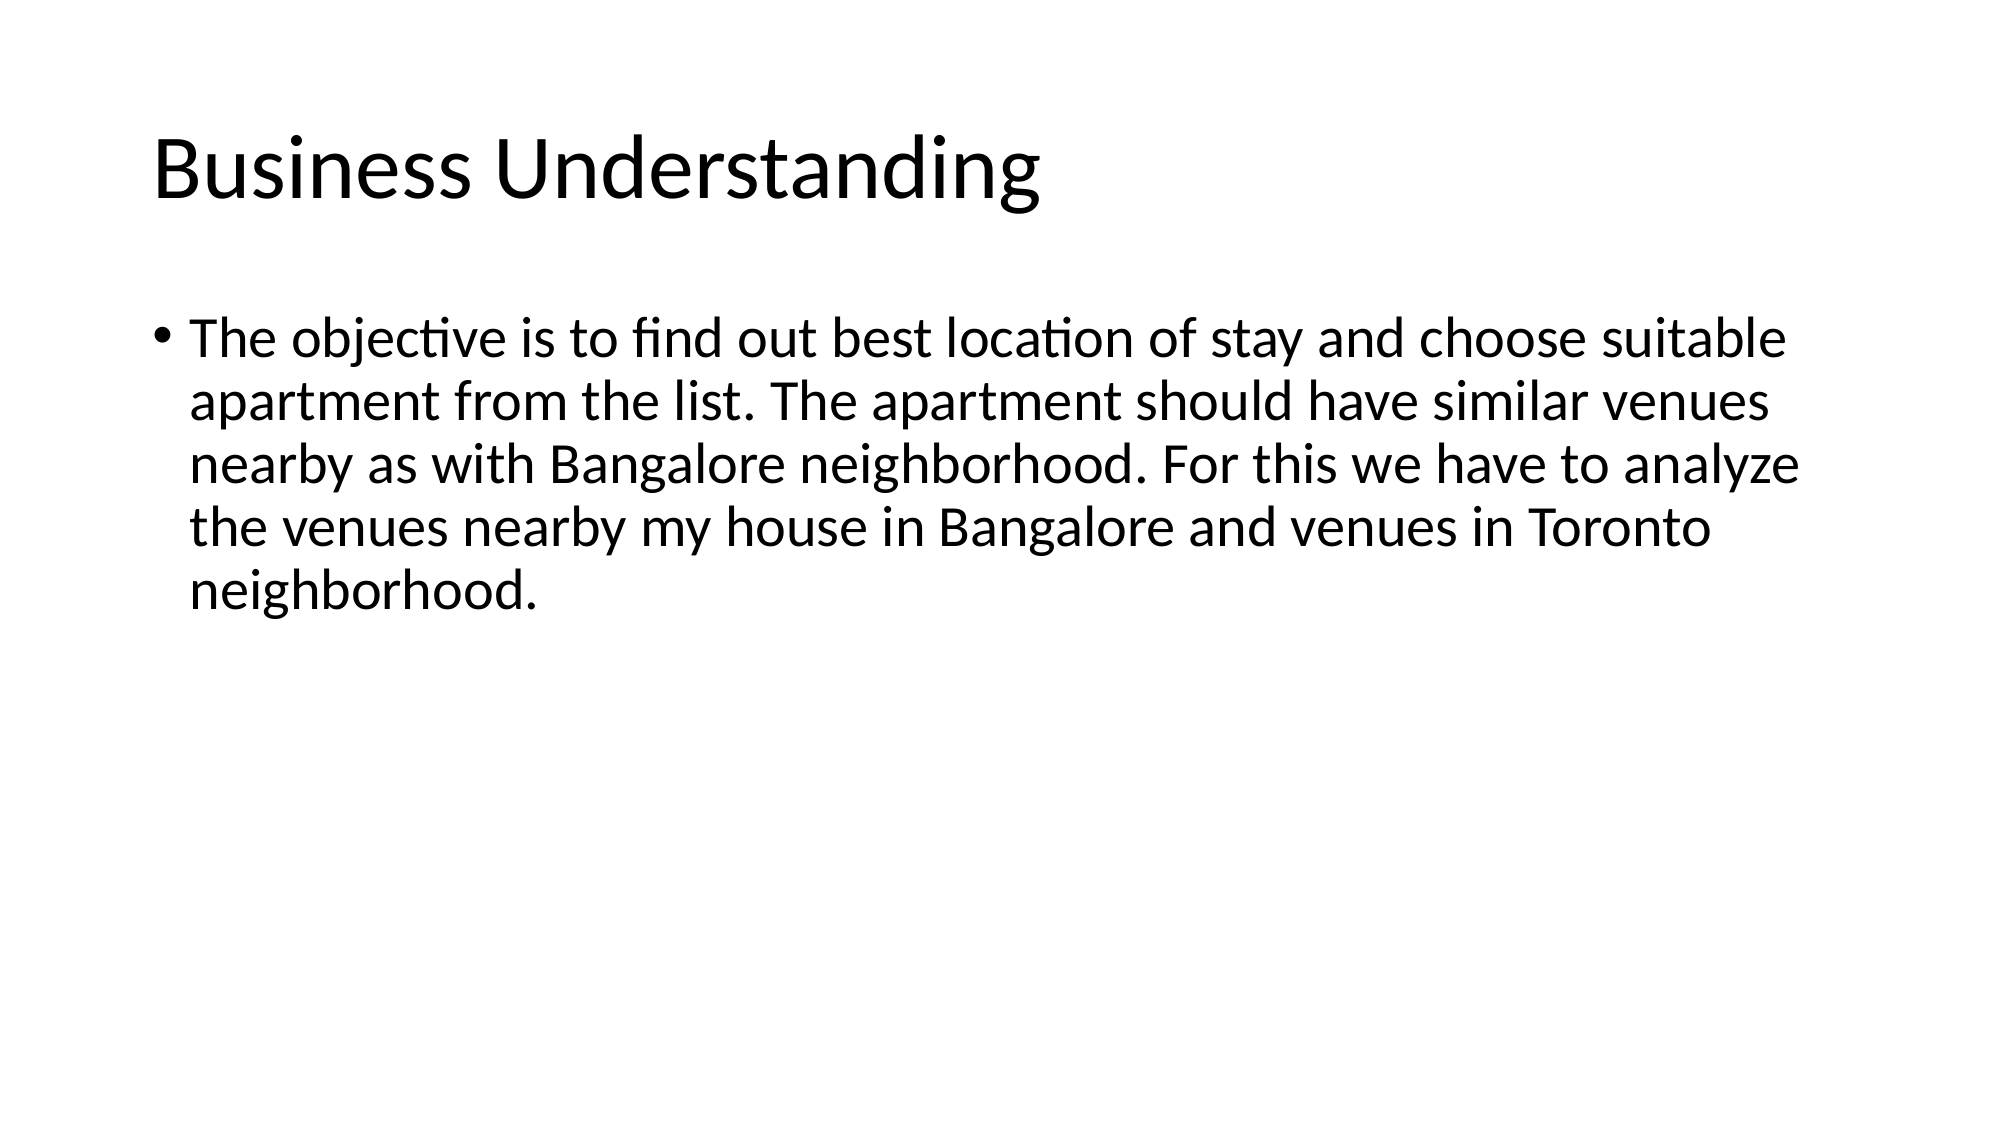

# Business Understanding
The objective is to find out best location of stay and choose suitable apartment from the list. The apartment should have similar venues nearby as with Bangalore neighborhood. For this we have to analyze the venues nearby my house in Bangalore and venues in Toronto neighborhood.